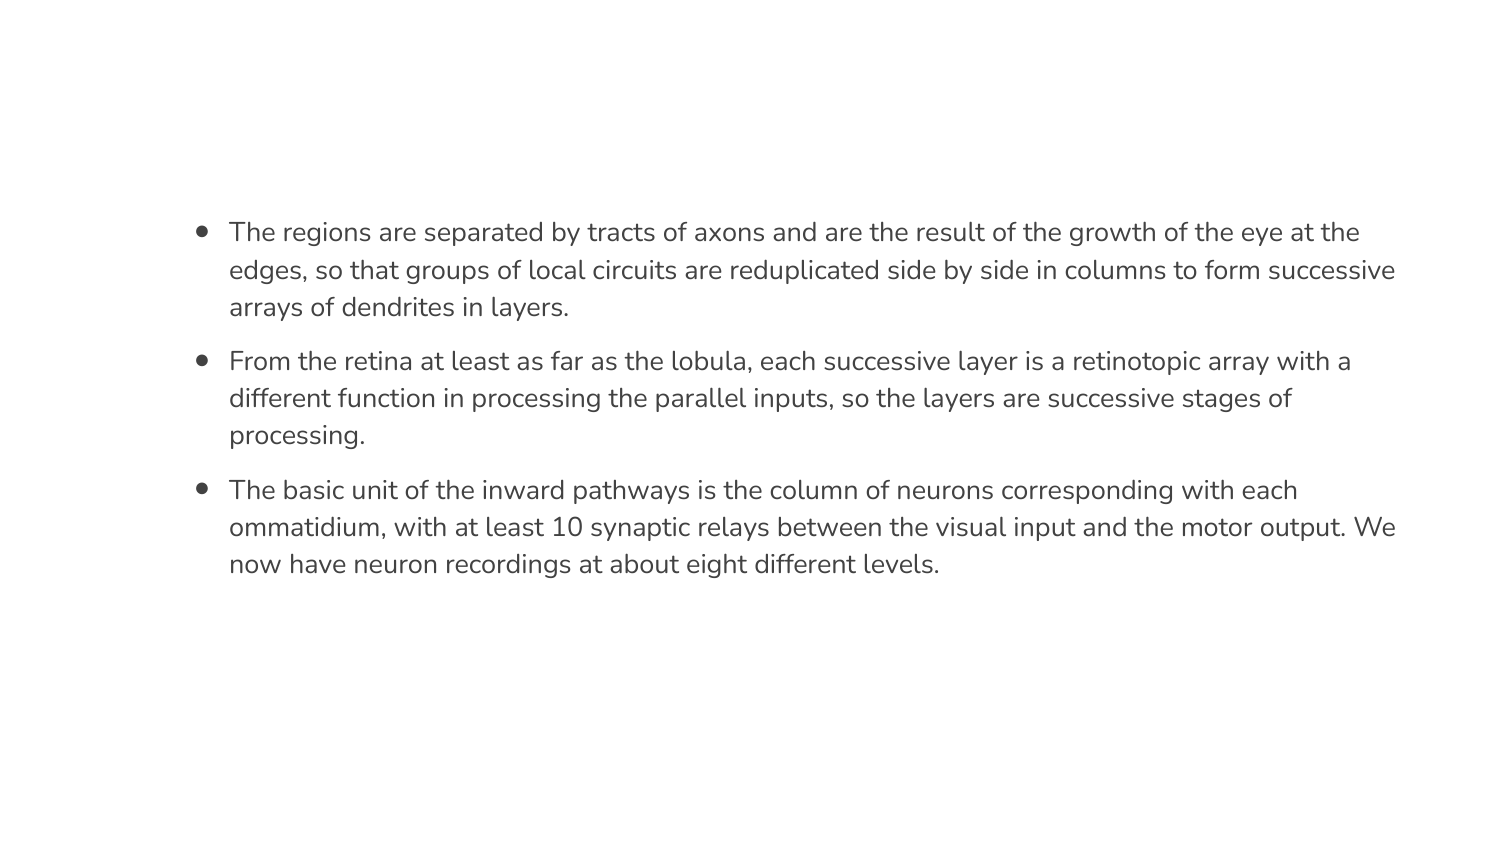

The regions are separated by tracts of axons and are the result of the growth of the eye at the edges, so that groups of local circuits are reduplicated side by side in columns to form successive arrays of dendrites in layers.
From the retina at least as far as the lobula, each successive layer is a retinotopic array with a different function in processing the parallel inputs, so the layers are successive stages of processing.
The basic unit of the inward pathways is the column of neurons corresponding with each ommatidium, with at least 10 synaptic relays between the visual input and the motor output. We now have neuron recordings at about eight different levels.
#